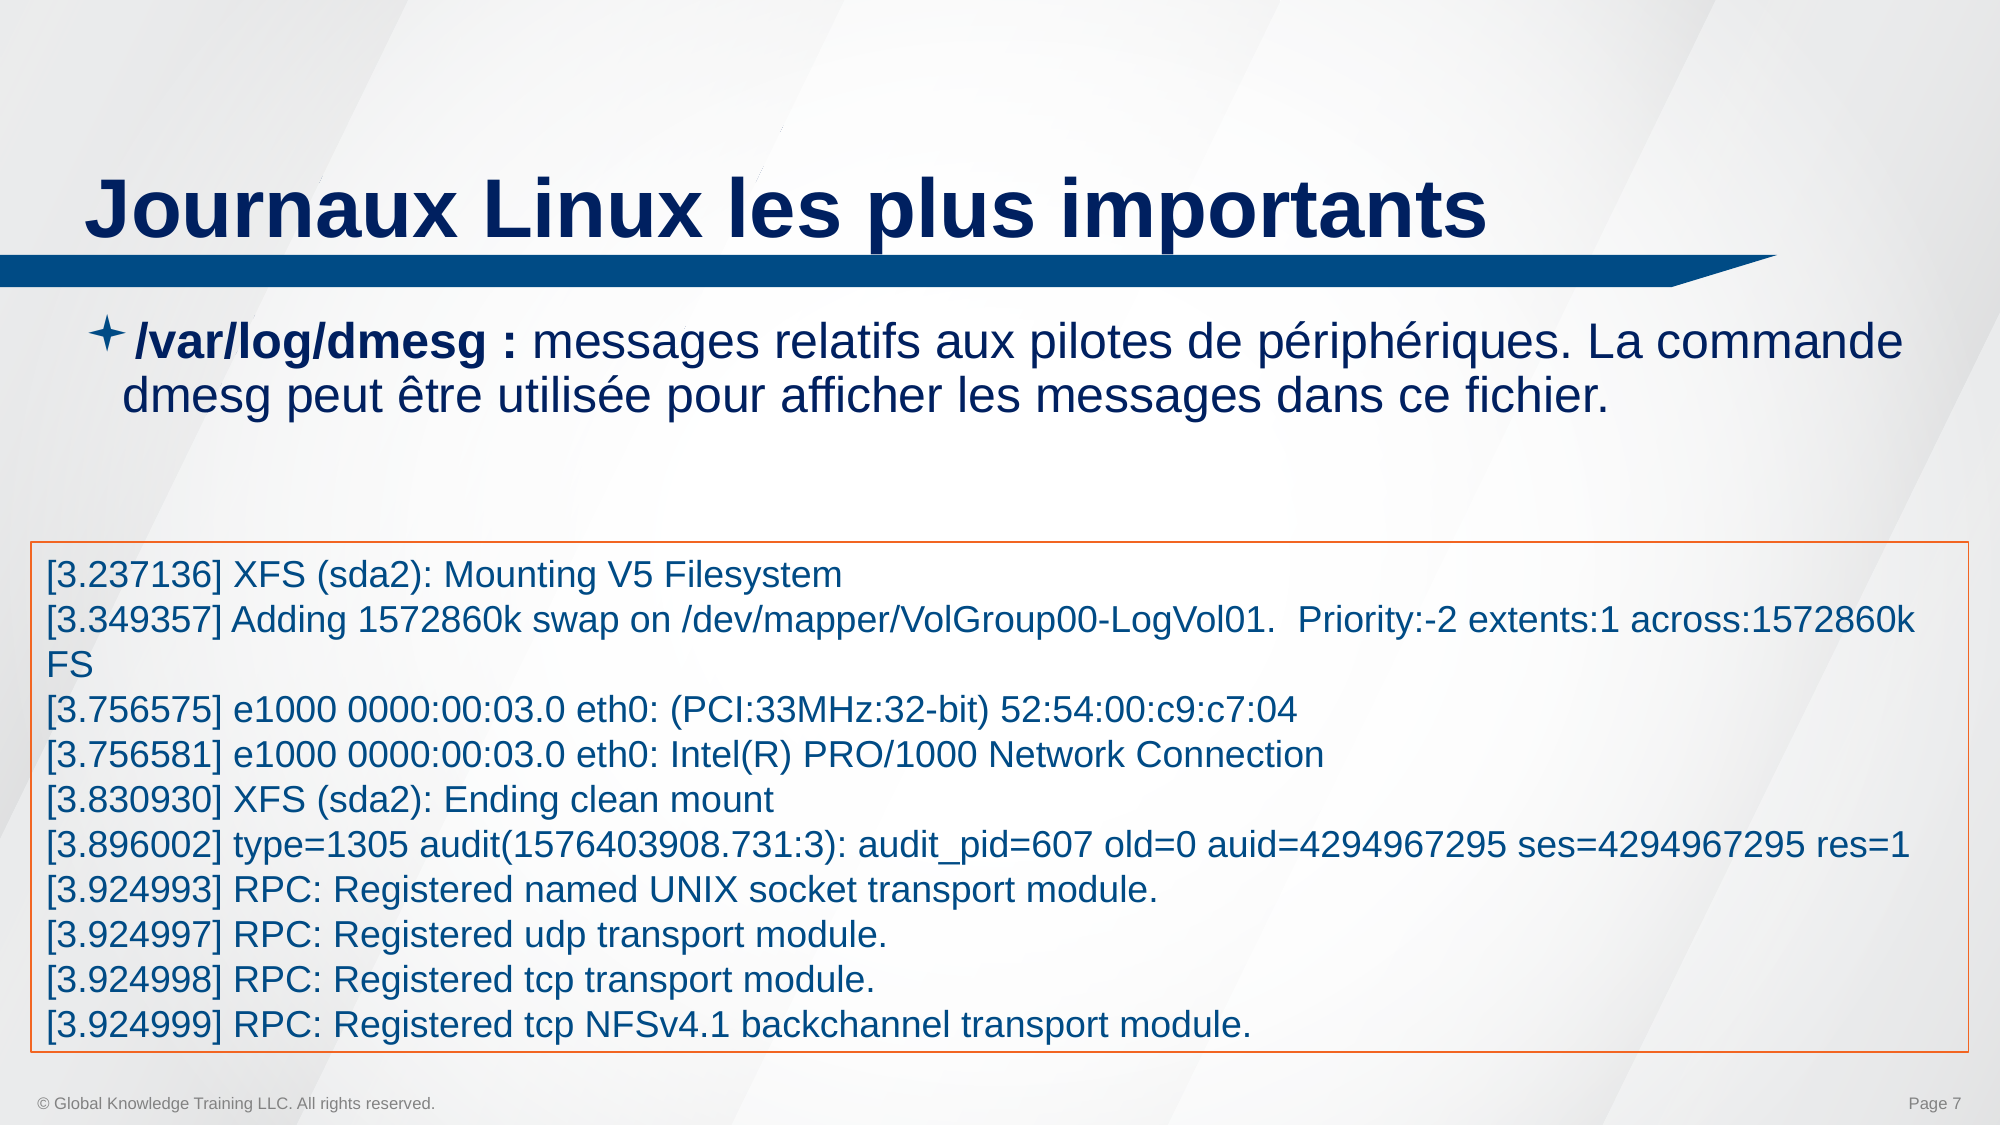

# Journaux Linux les plus importants
/var/log/dmesg : messages relatifs aux pilotes de périphériques. La commande dmesg peut être utilisée pour afficher les messages dans ce fichier.
[3.237136] XFS (sda2): Mounting V5 Filesystem
[3.349357] Adding 1572860k swap on /dev/mapper/VolGroup00-LogVol01.  Priority:-2 extents:1 across:1572860k FS
[3.756575] e1000 0000:00:03.0 eth0: (PCI:33MHz:32-bit) 52:54:00:c9:c7:04
[3.756581] e1000 0000:00:03.0 eth0: Intel(R) PRO/1000 Network Connection
[3.830930] XFS (sda2): Ending clean mount
[3.896002] type=1305 audit(1576403908.731:3): audit_pid=607 old=0 auid=4294967295 ses=4294967295 res=1
[3.924993] RPC: Registered named UNIX socket transport module.
[3.924997] RPC: Registered udp transport module.
[3.924998] RPC: Registered tcp transport module.
[3.924999] RPC: Registered tcp NFSv4.1 backchannel transport module.